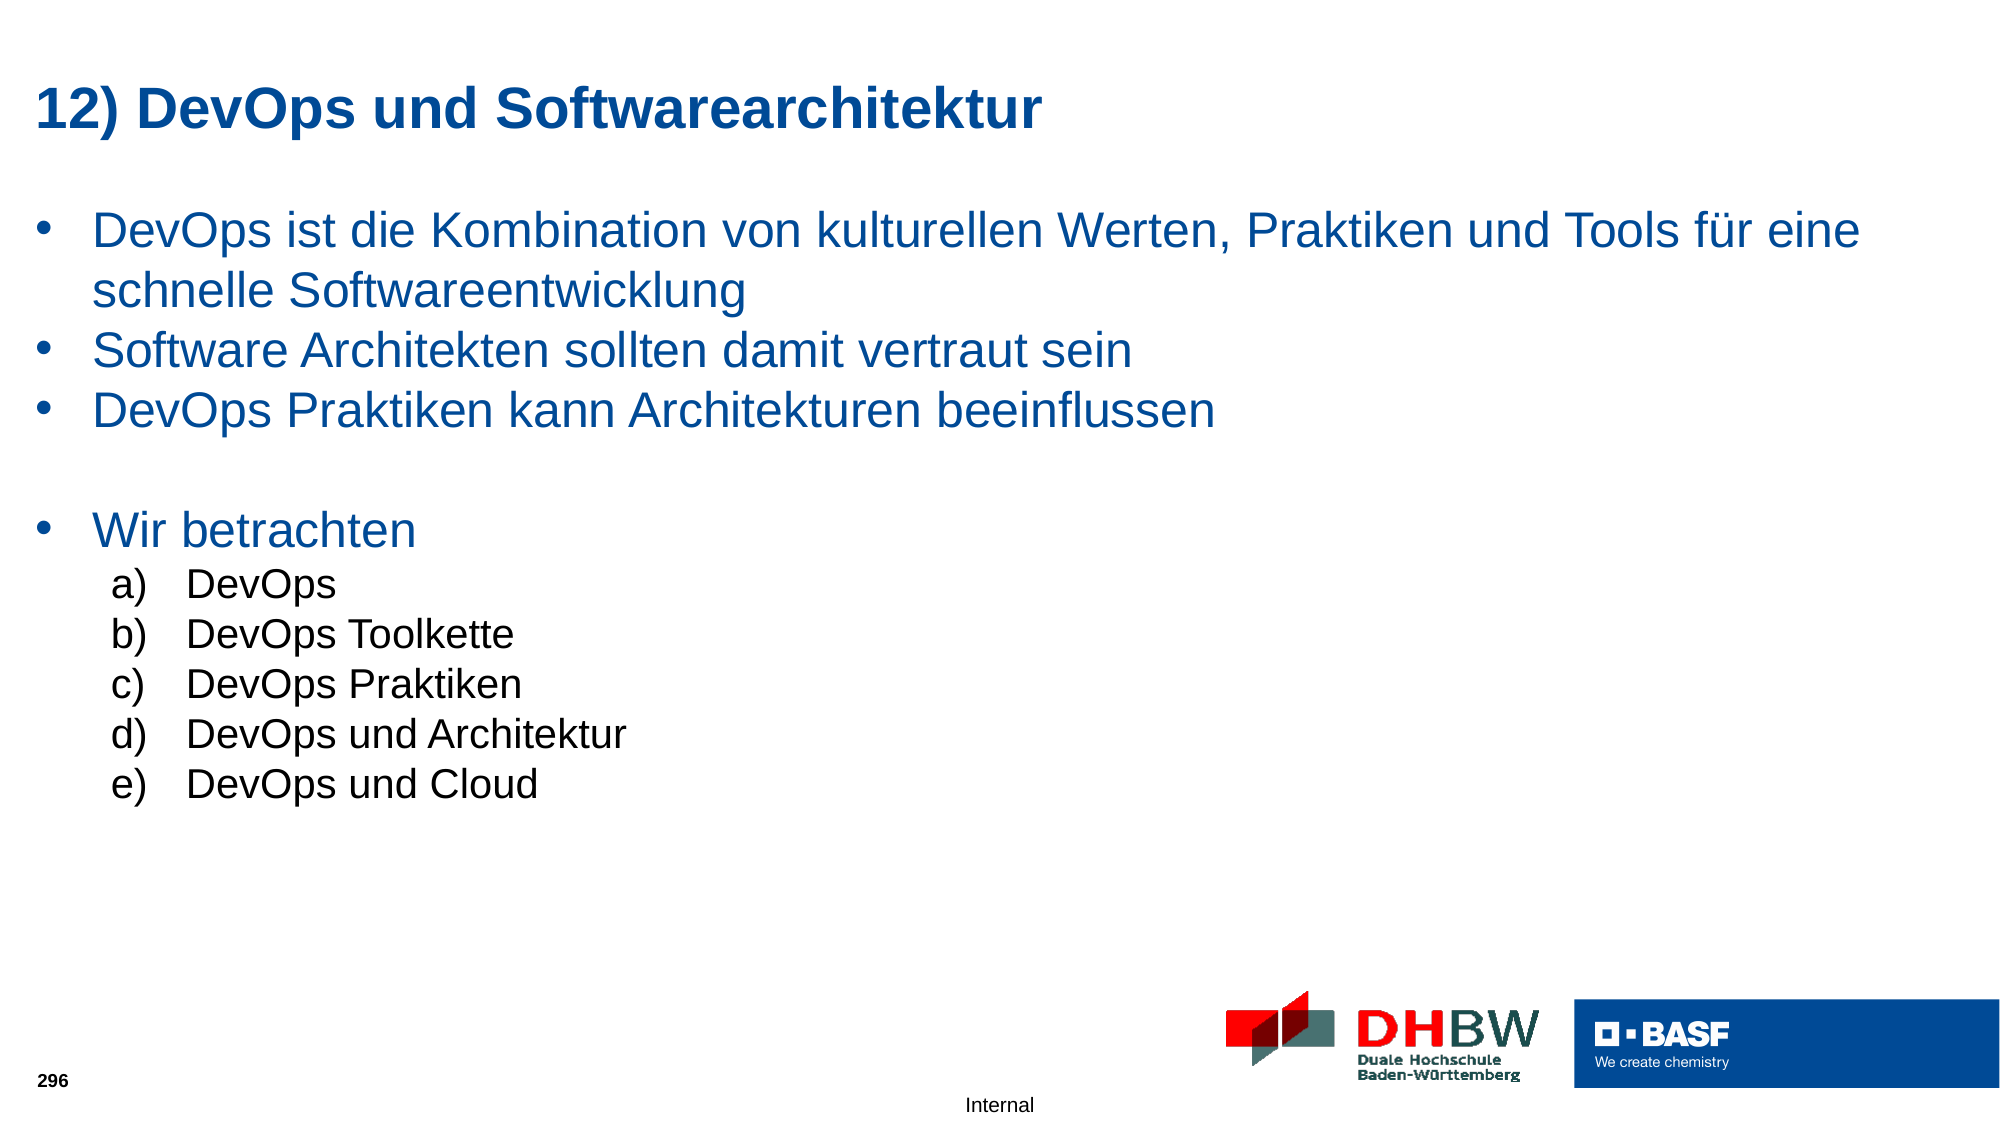

# 12) DevOps und Softwarearchitektur
DevOps ist die Kombination von kulturellen Werten, Praktiken und Tools für eine schnelle Softwareentwicklung
Software Architekten sollten damit vertraut sein
DevOps Praktiken kann Architekturen beeinflussen

Wir betrachten
DevOps
DevOps Toolkette
DevOps Praktiken
DevOps und Architektur
DevOps und Cloud
296